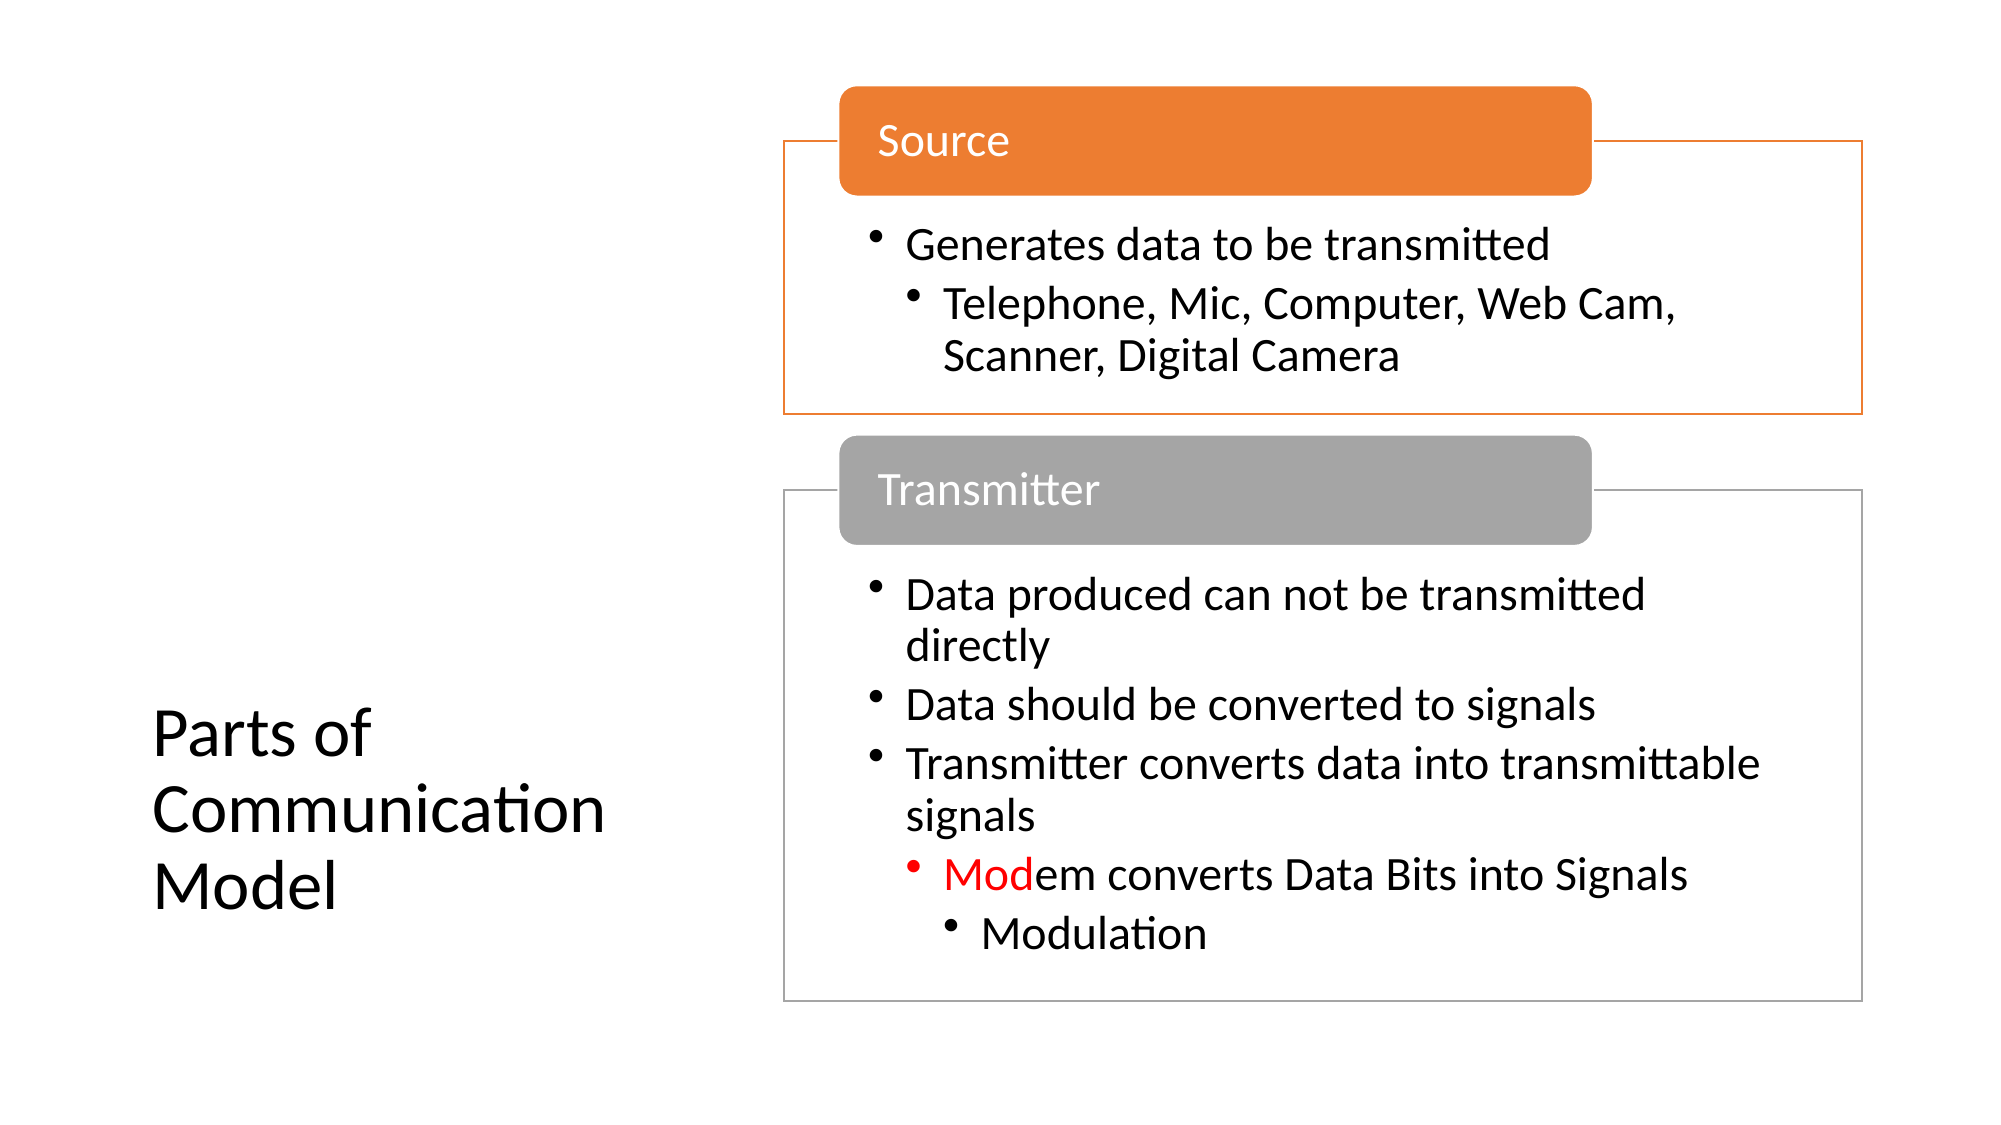

Generates data to be transmitted
Telephone, Mic, Computer, Web Cam, Scanner, Digital Camera
Source
Data produced can not be transmitted directly
Data should be converted to signals
Transmitter converts data into transmittable signals
Modem converts Data Bits into Signals
Modulation
Transmitter
# Parts of Communication Model